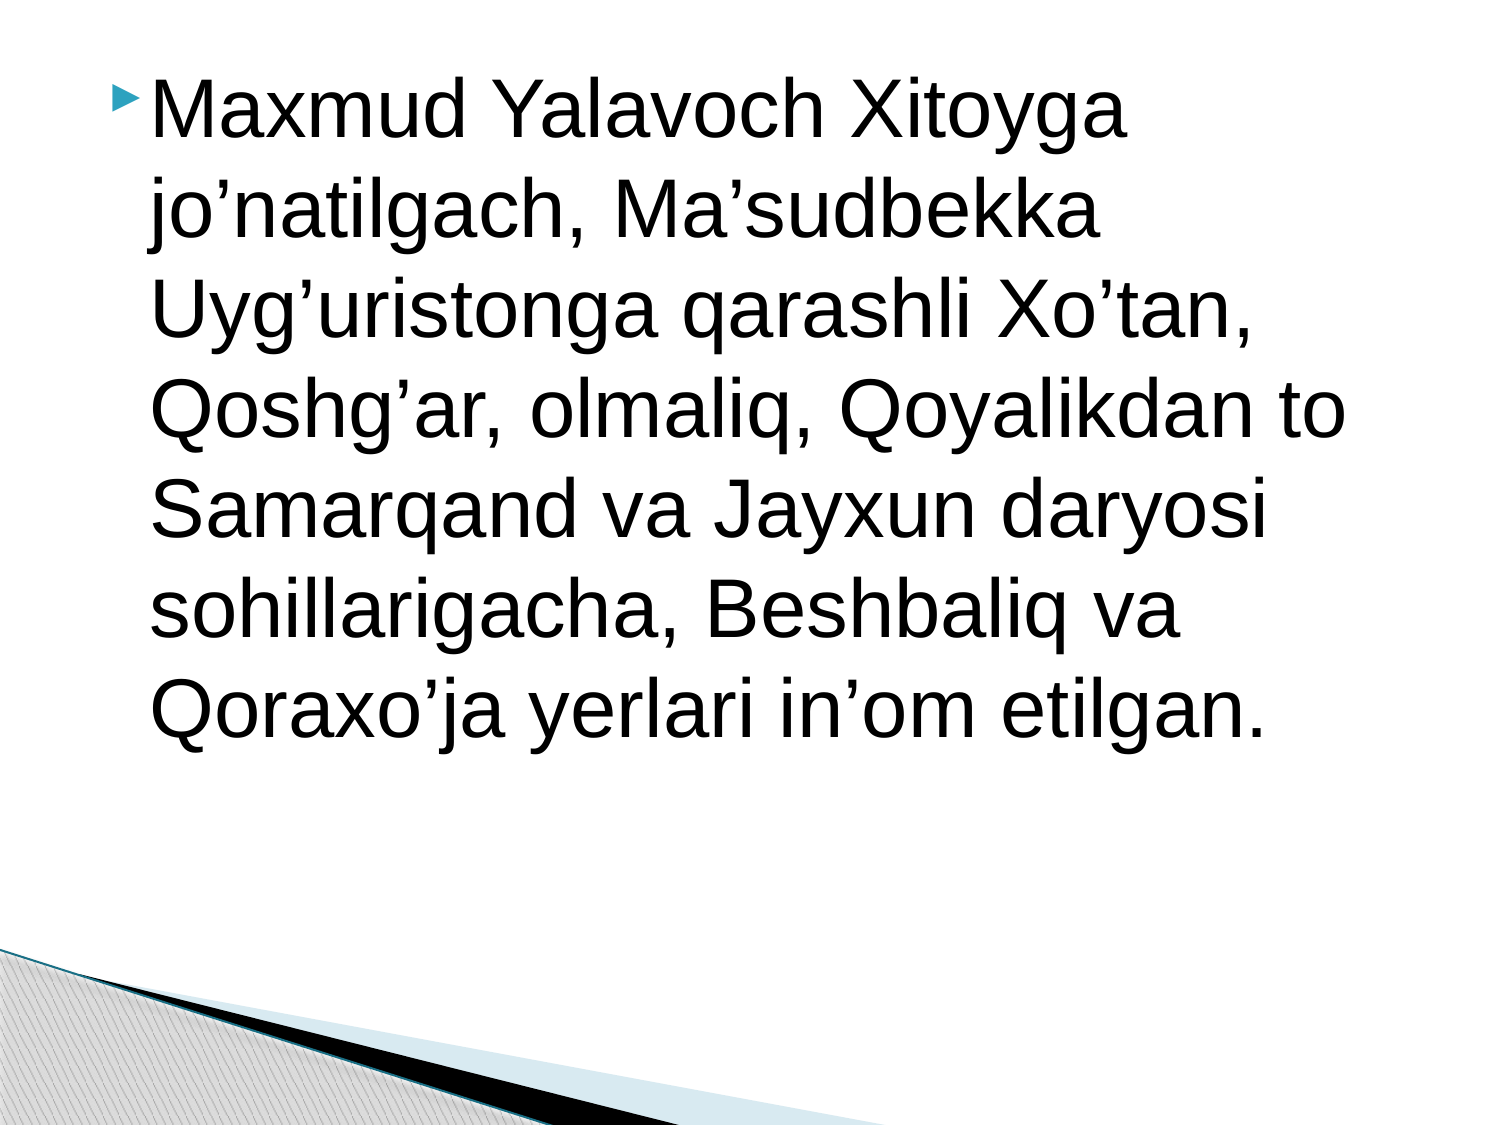

Maxmud Yalavoch Xitoyga jo’natilgach, Ma’sudbekka Uyg’uristonga qarashli Xo’tan, Qoshg’ar, olmaliq, Qoyalikdan to Samarqand va Jayxun daryosi sohillarigacha, Beshbaliq va Qoraxo’ja yerlari in’om etilgan.